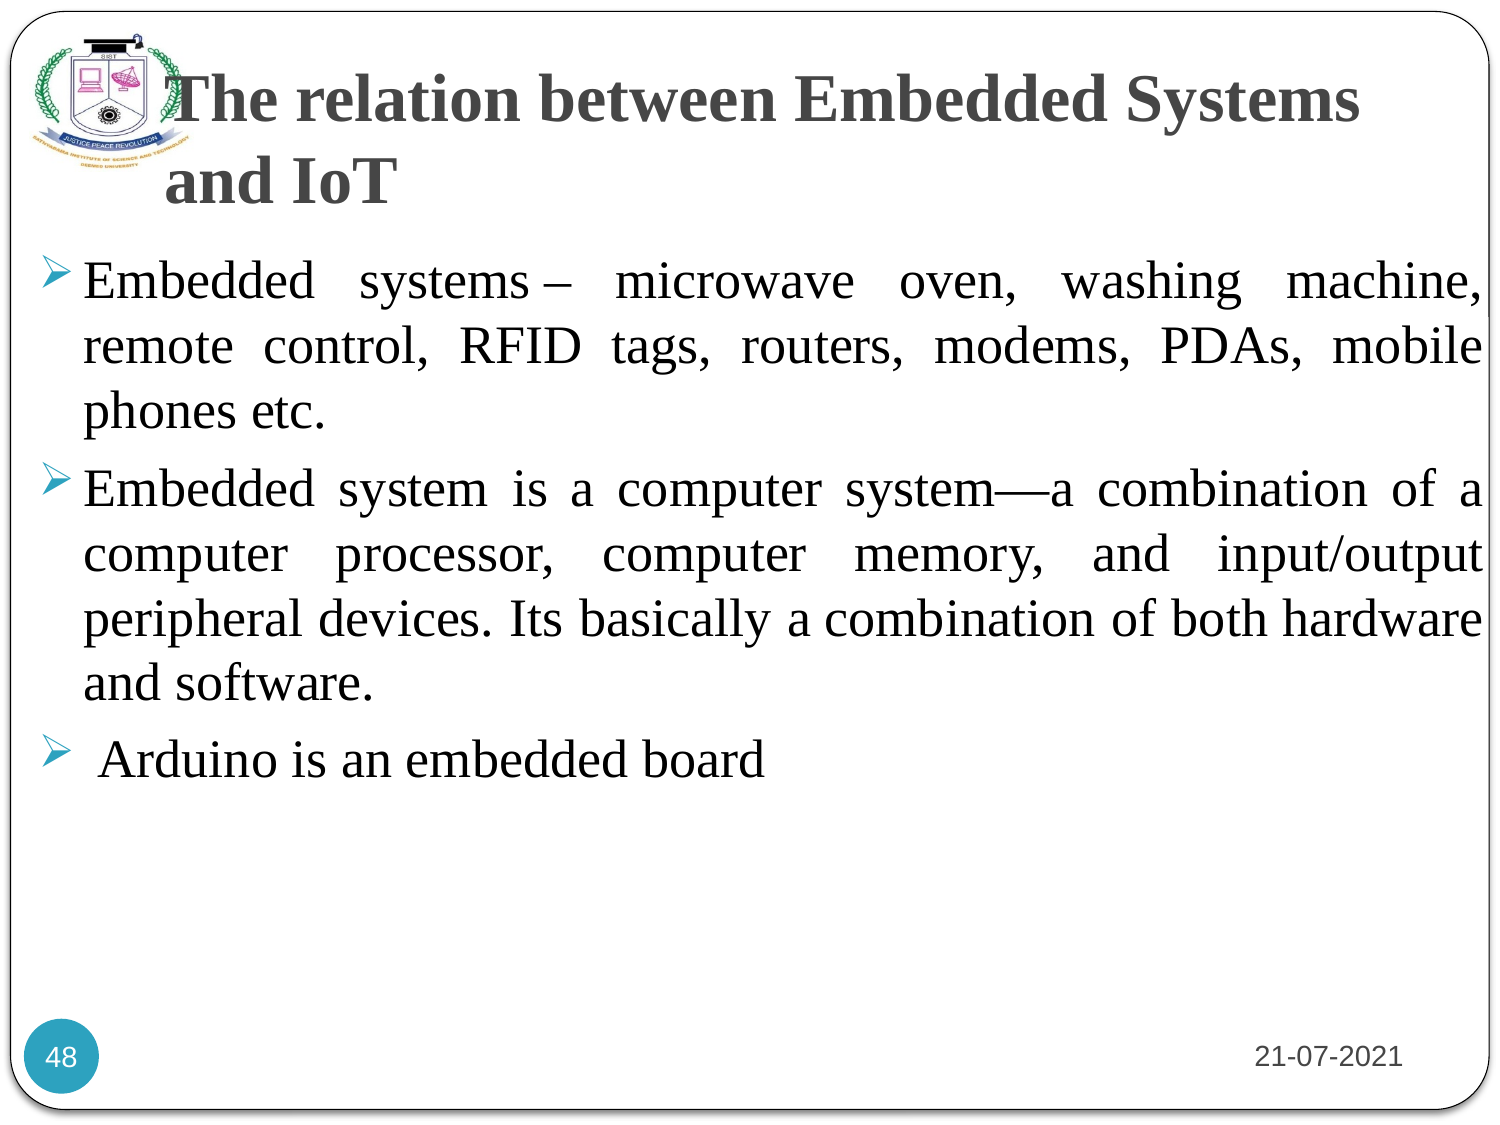

# The relation between Embedded Systems and IoT
Embedded systems – microwave oven, washing machine, remote control, RFID tags, routers, modems, PDAs, mobile phones etc.
Embedded system is a computer system—a combination of a computer processor, computer memory, and input/output peripheral devices. Its basically a combination of both hardware and software.
 Arduino is an embedded board
21-07-2021
48